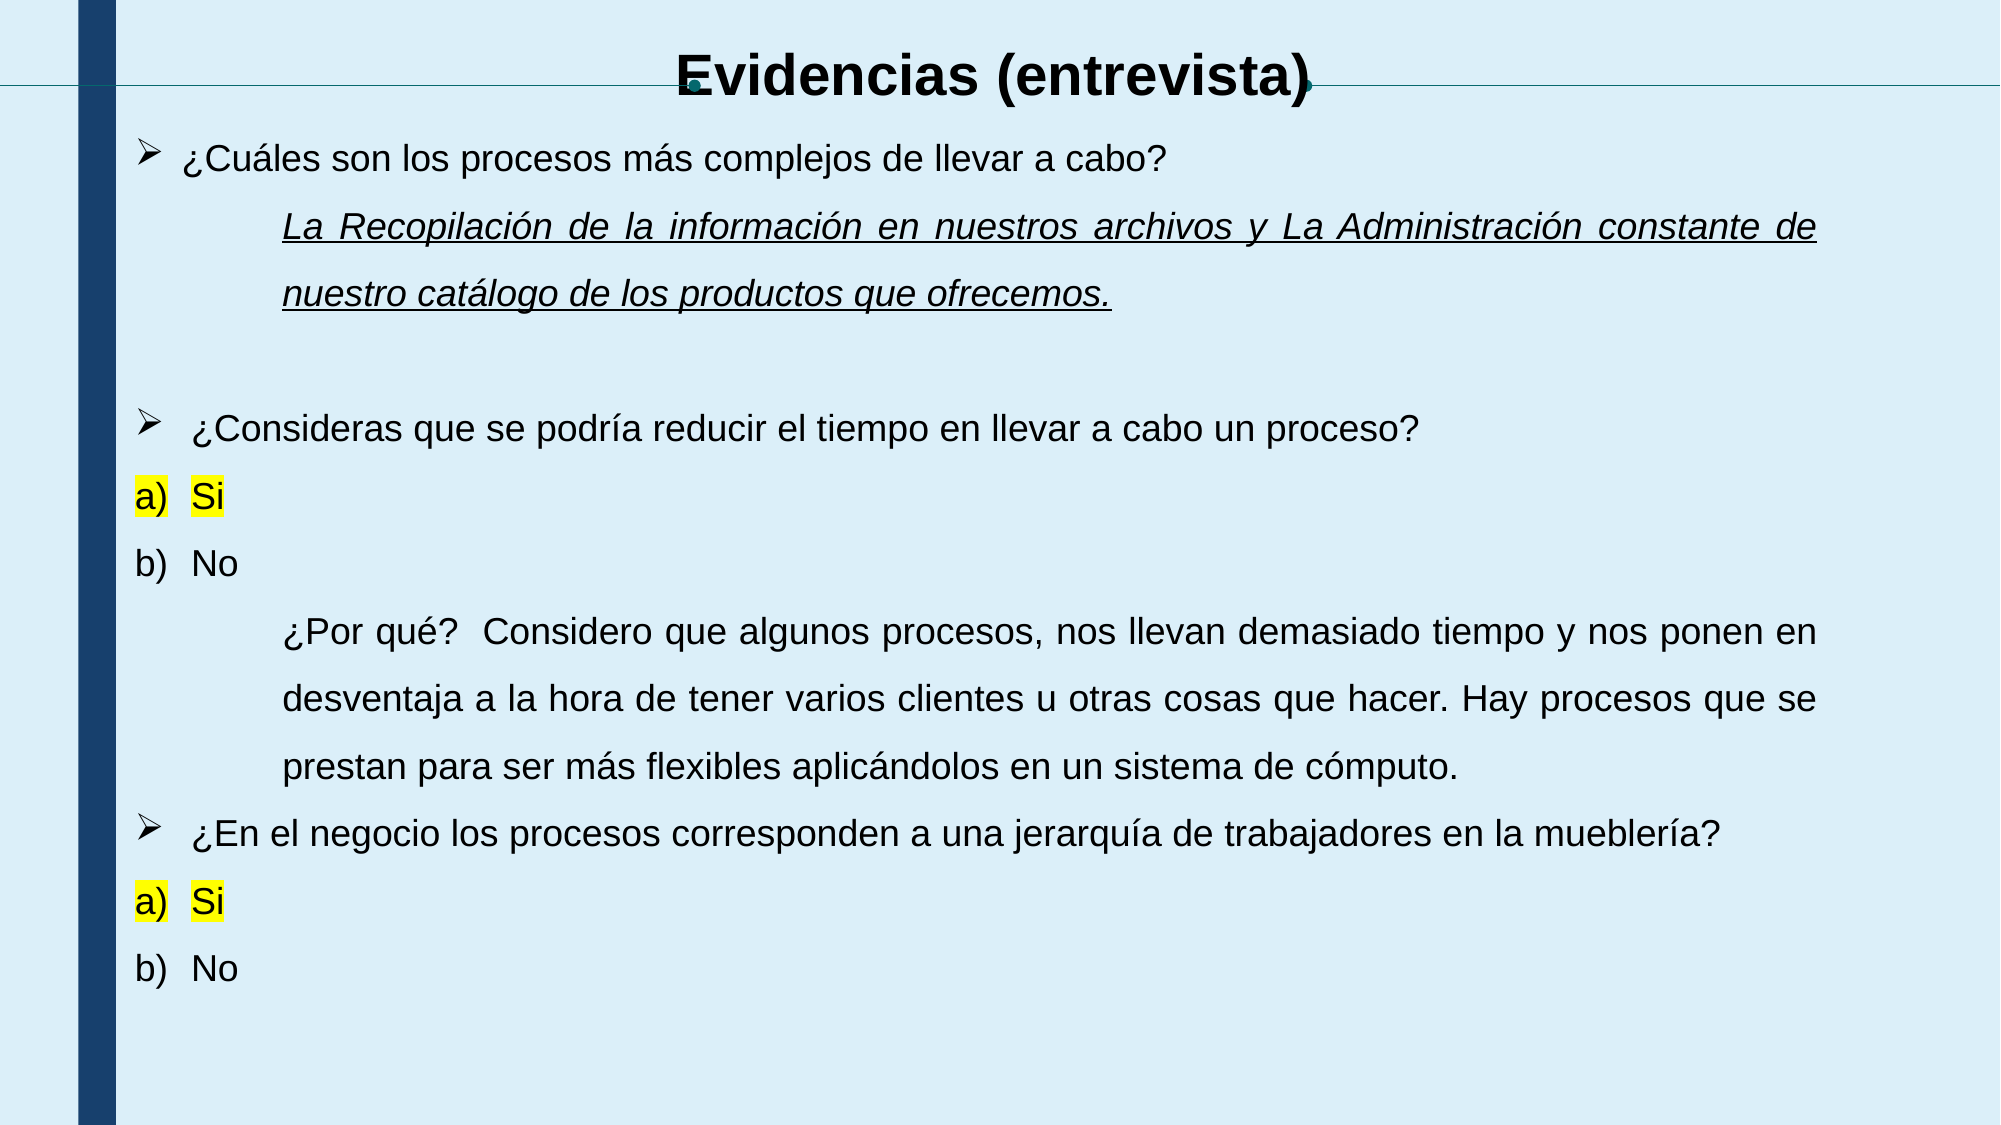

Evidencias (entrevista)

¿Cuáles son los procesos más complejos de llevar a cabo?
La Recopilación de la información en nuestros archivos y La Administración constante de nuestro catálogo de los productos que ofrecemos.

¿Consideras que se podría reducir el tiempo en llevar a cabo un proceso?
Si
No
¿Por qué?  Considero que algunos procesos, nos llevan demasiado tiempo y nos ponen en desventaja a la hora de tener varios clientes u otras cosas que hacer. Hay procesos que se prestan para ser más flexibles aplicándolos en un sistema de cómputo.
¿En el negocio los procesos corresponden a una jerarquía de trabajadores en la mueblería?
Si
No